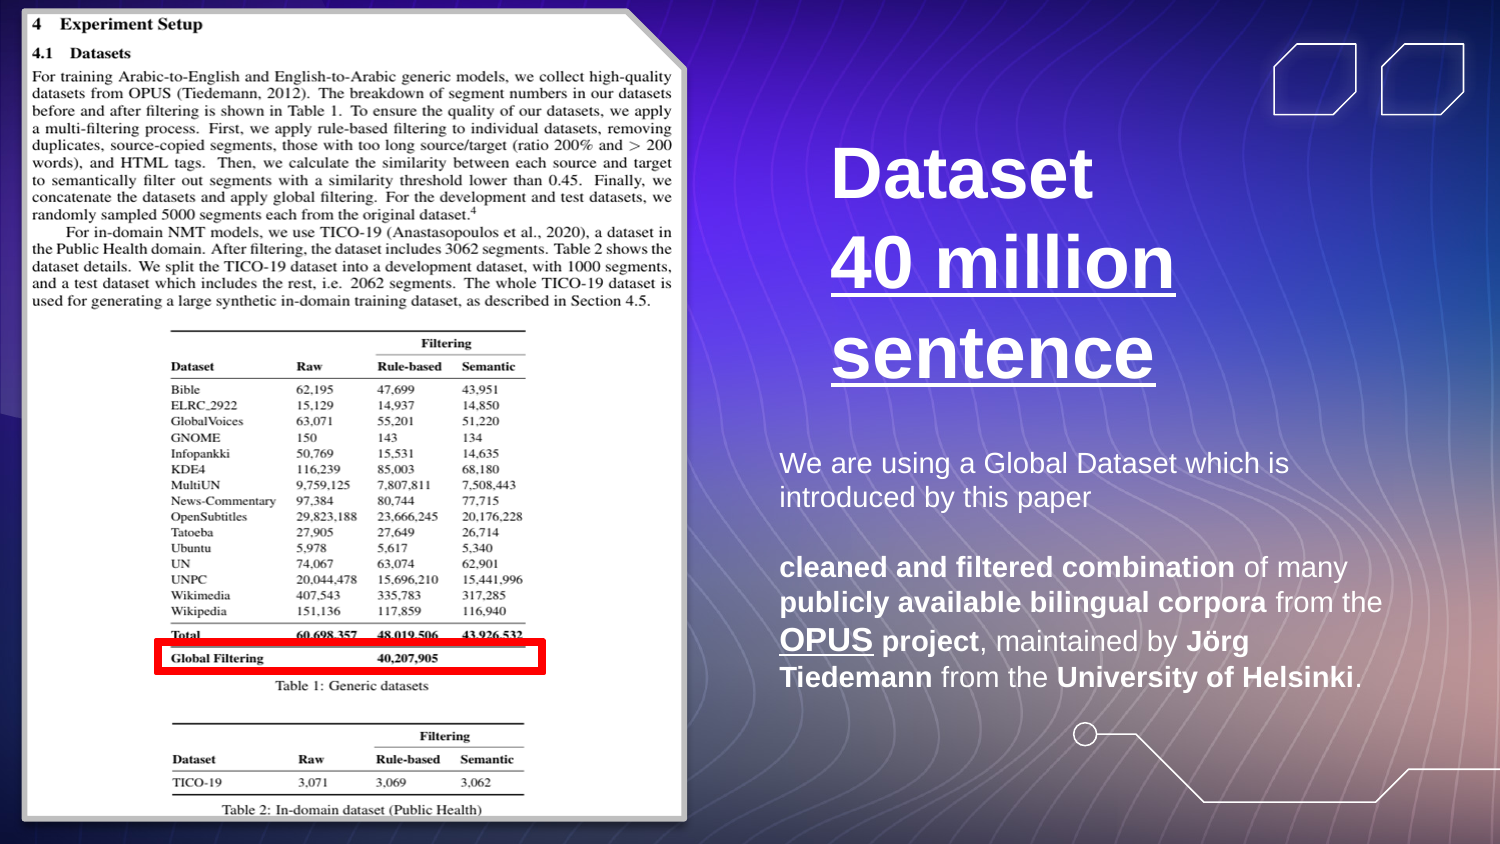

# Dataset 40 million sentence
We are using a Global Dataset which is introduced by this paper

cleaned and filtered combination of many publicly available bilingual corpora from the OPUS project, maintained by Jörg Tiedemann from the University of Helsinki.